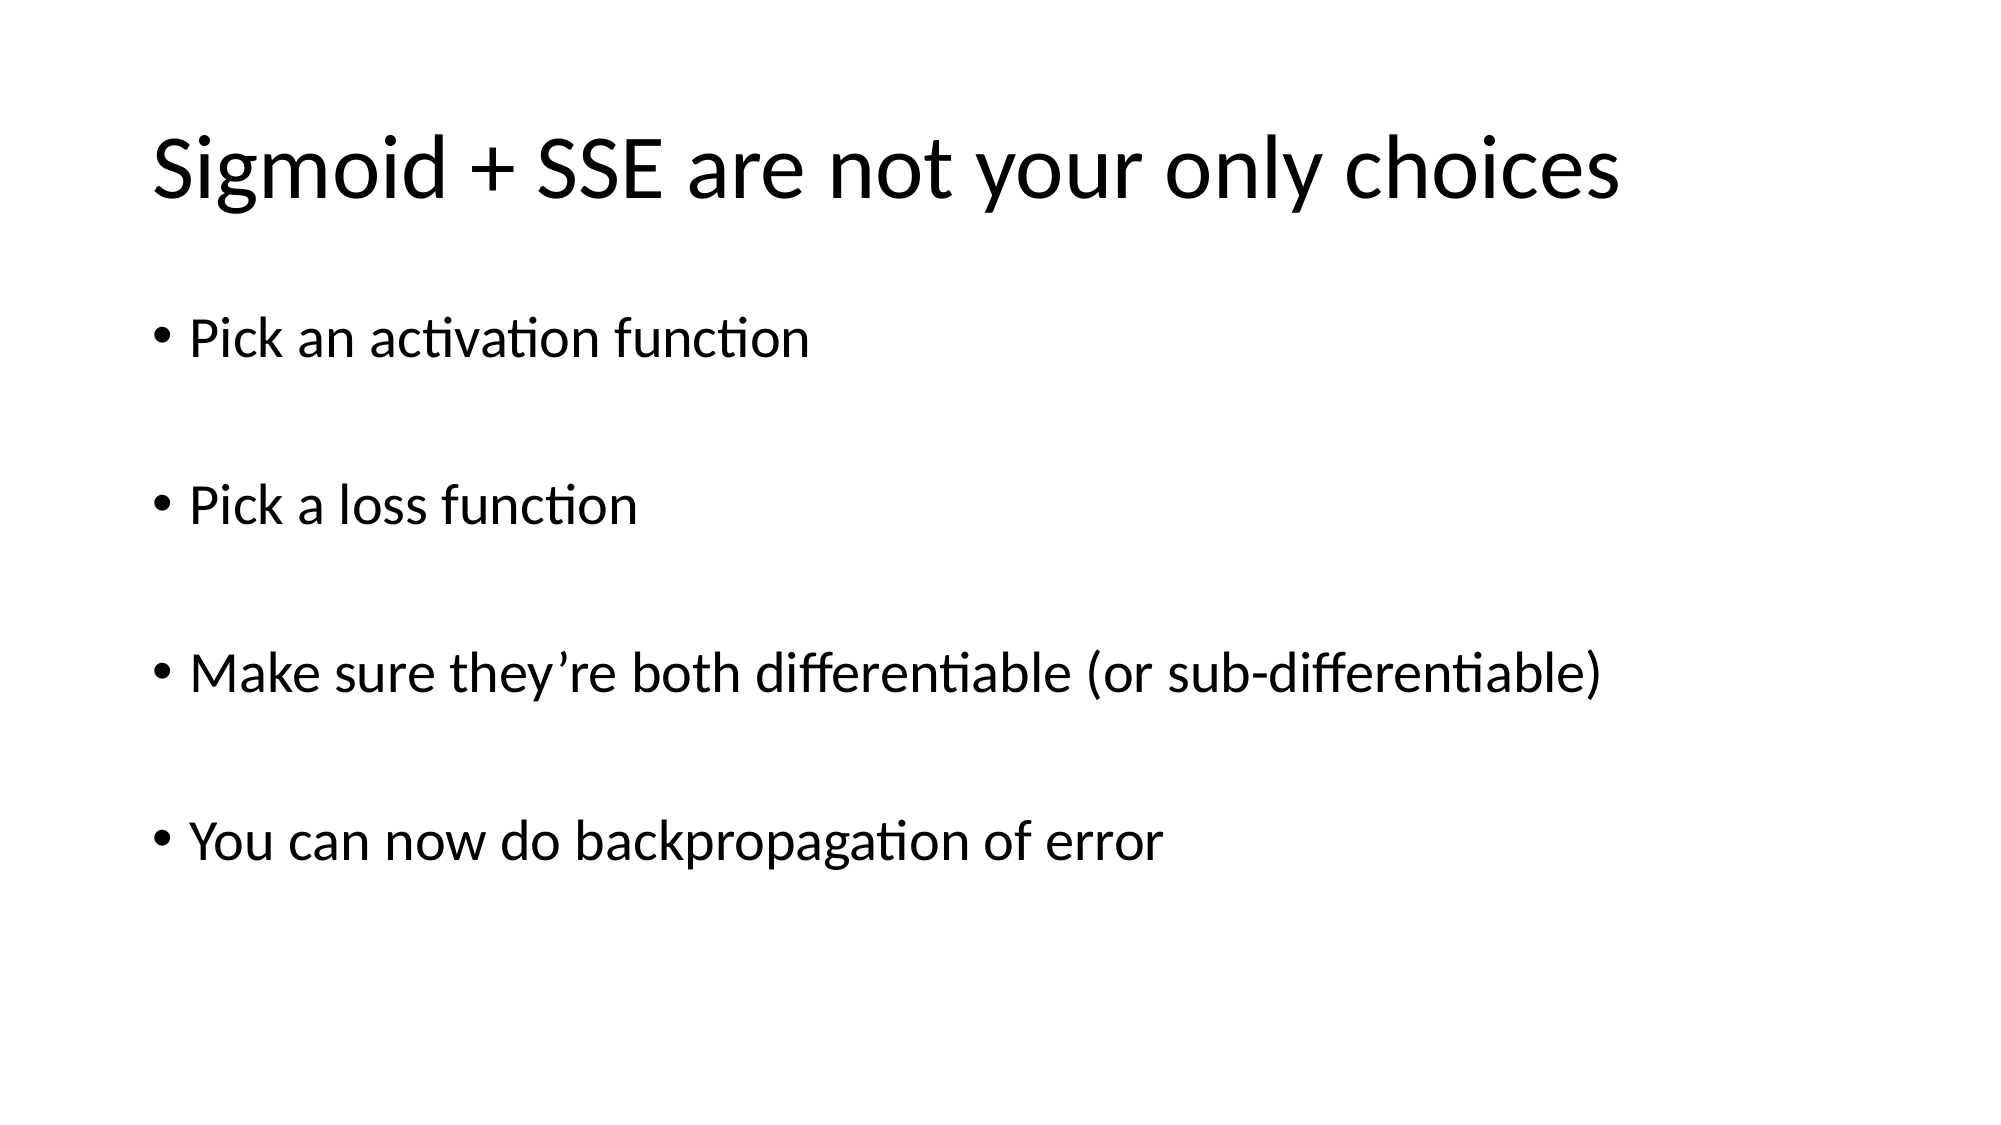

# Sigmoid + SSE are not your only choices
Pick an activation function

Pick a loss function

Make sure they’re both differentiable (or sub-differentiable)

You can now do backpropagation of error